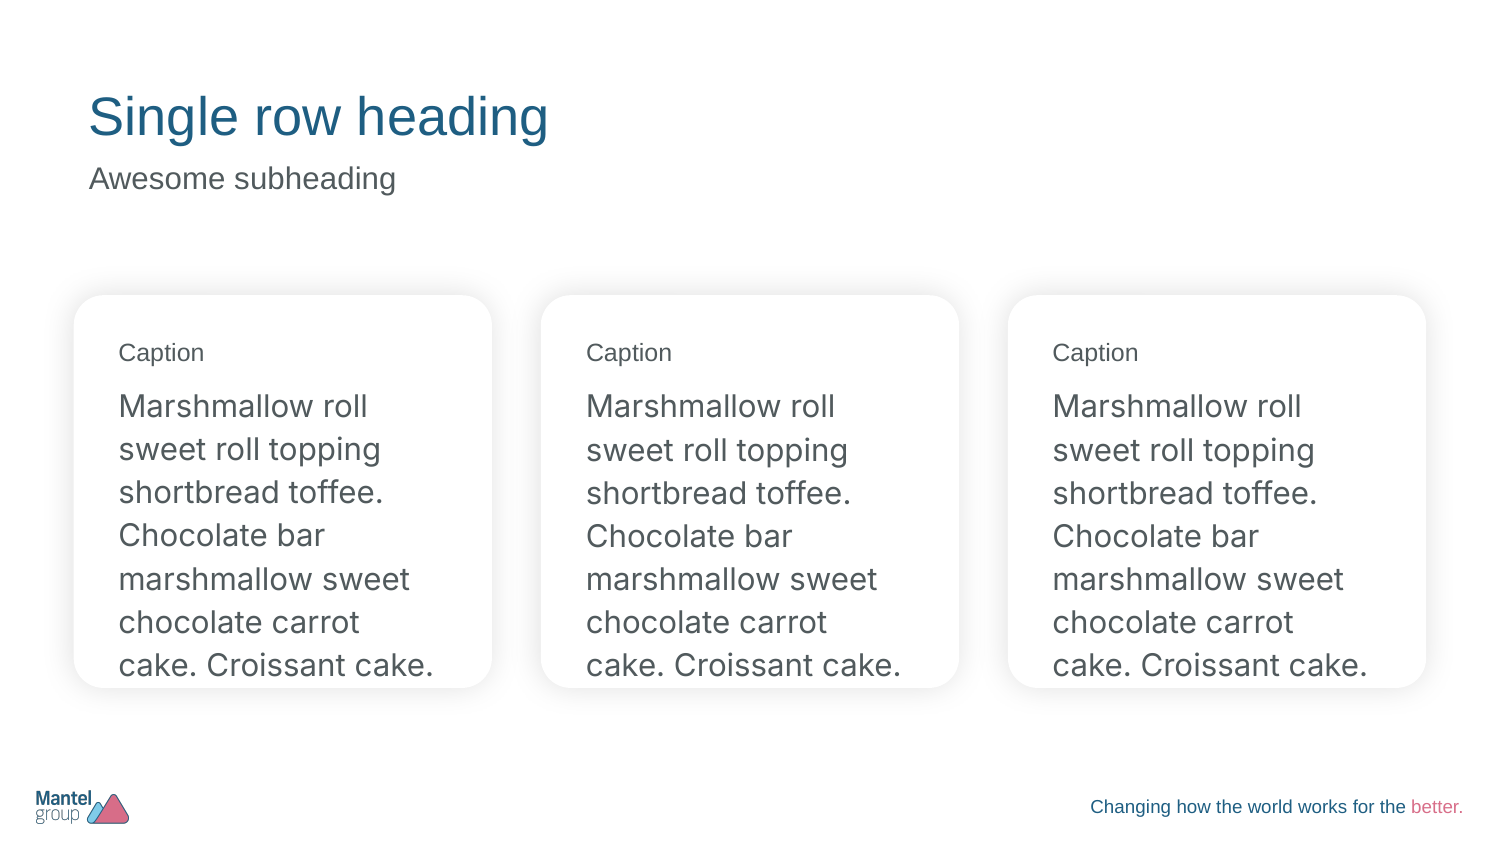

# Single row heading
Awesome subheading

Caption
Caption
Caption
Marshmallow roll sweet roll topping shortbread toffee. Chocolate bar marshmallow sweet chocolate carrot cake. Croissant cake.
Marshmallow roll sweet roll topping shortbread toffee. Chocolate bar marshmallow sweet chocolate carrot cake. Croissant cake.
Marshmallow roll sweet roll topping shortbread toffee. Chocolate bar marshmallow sweet chocolate carrot cake. Croissant cake.